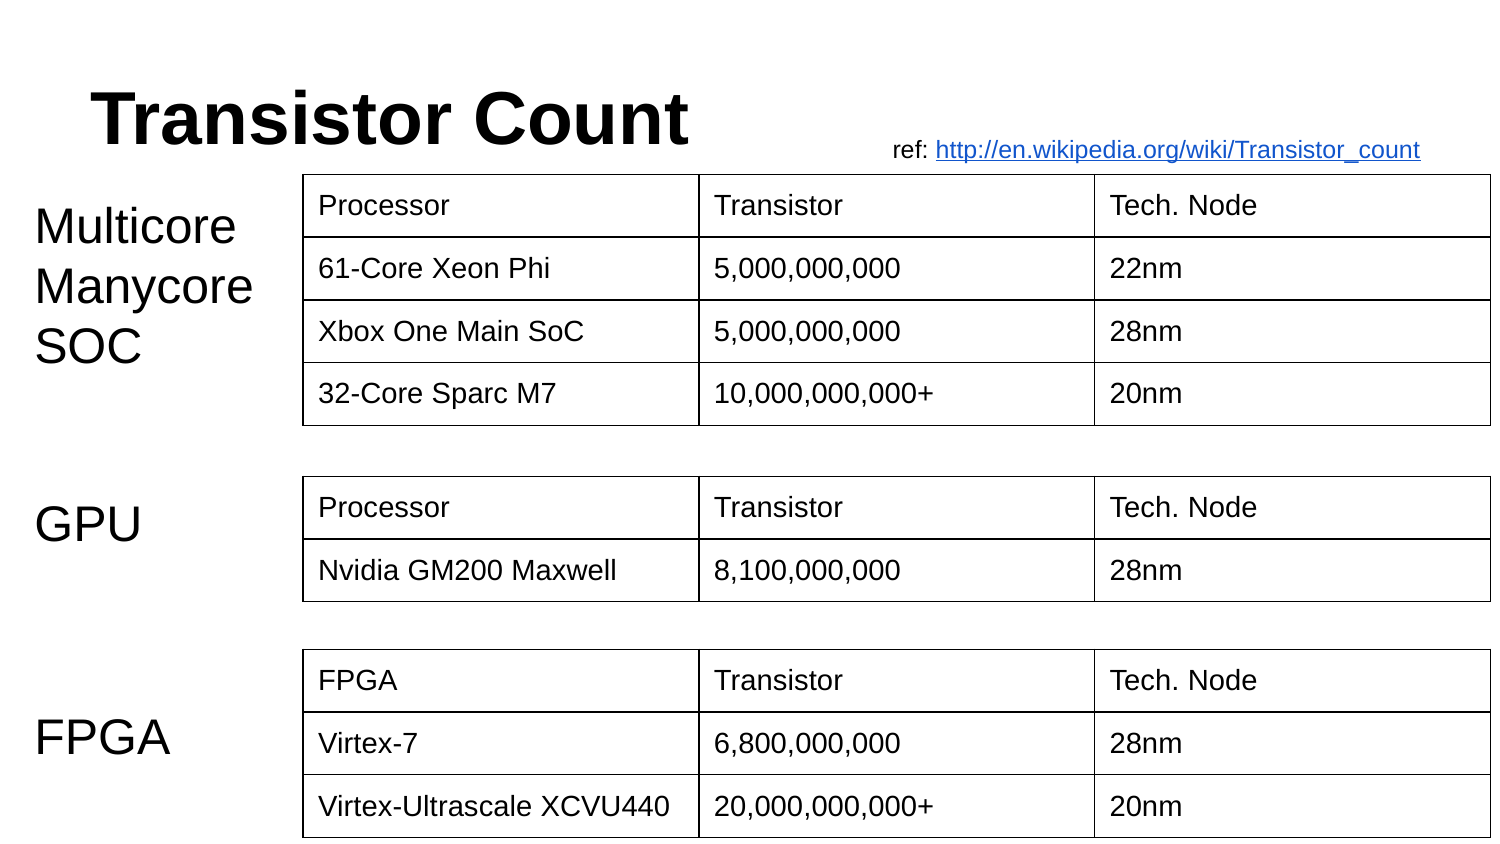

# Transistor Count
ref: http://en.wikipedia.org/wiki/Transistor_count
| Processor | Transistor | Tech. Node |
| --- | --- | --- |
| 61-Core Xeon Phi | 5,000,000,000 | 22nm |
| Xbox One Main SoC | 5,000,000,000 | 28nm |
| 32-Core Sparc M7 | 10,000,000,000+ | 20nm |
Multicore
Manycore
SOC
| Processor | Transistor | Tech. Node |
| --- | --- | --- |
| Nvidia GM200 Maxwell | 8,100,000,000 | 28nm |
GPU
| FPGA | Transistor | Tech. Node |
| --- | --- | --- |
| Virtex-7 | 6,800,000,000 | 28nm |
| Virtex-Ultrascale XCVU440 | 20,000,000,000+ | 20nm |
FPGA